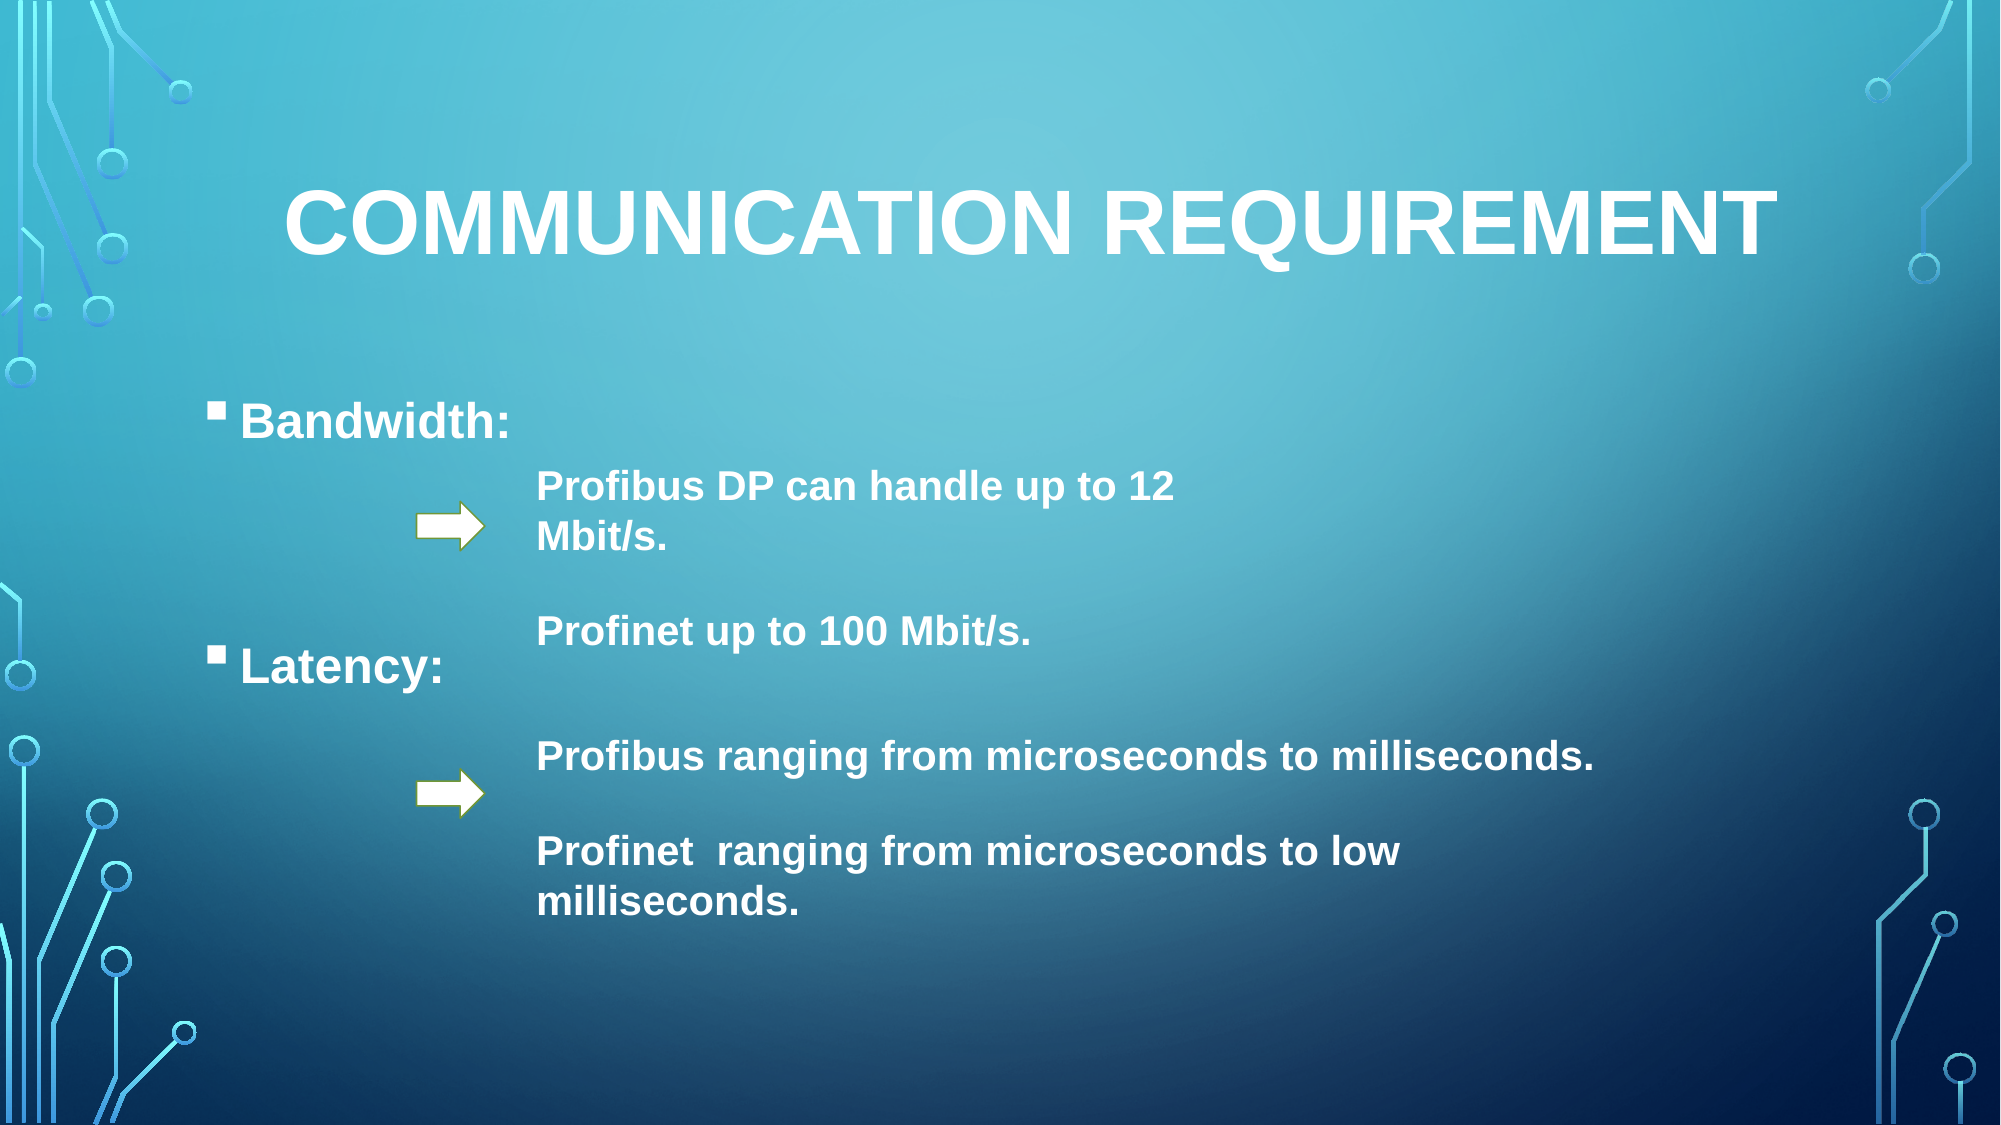

# COMMUNICATION REQUIREMENT
Bandwidth:

Profibus DP can handle up to 12 Mbit/s.

Profinet up to 100 Mbit/s.

Latency:

Profibus ranging from microseconds to milliseconds.

Profinet  ranging from microseconds to low milliseconds.